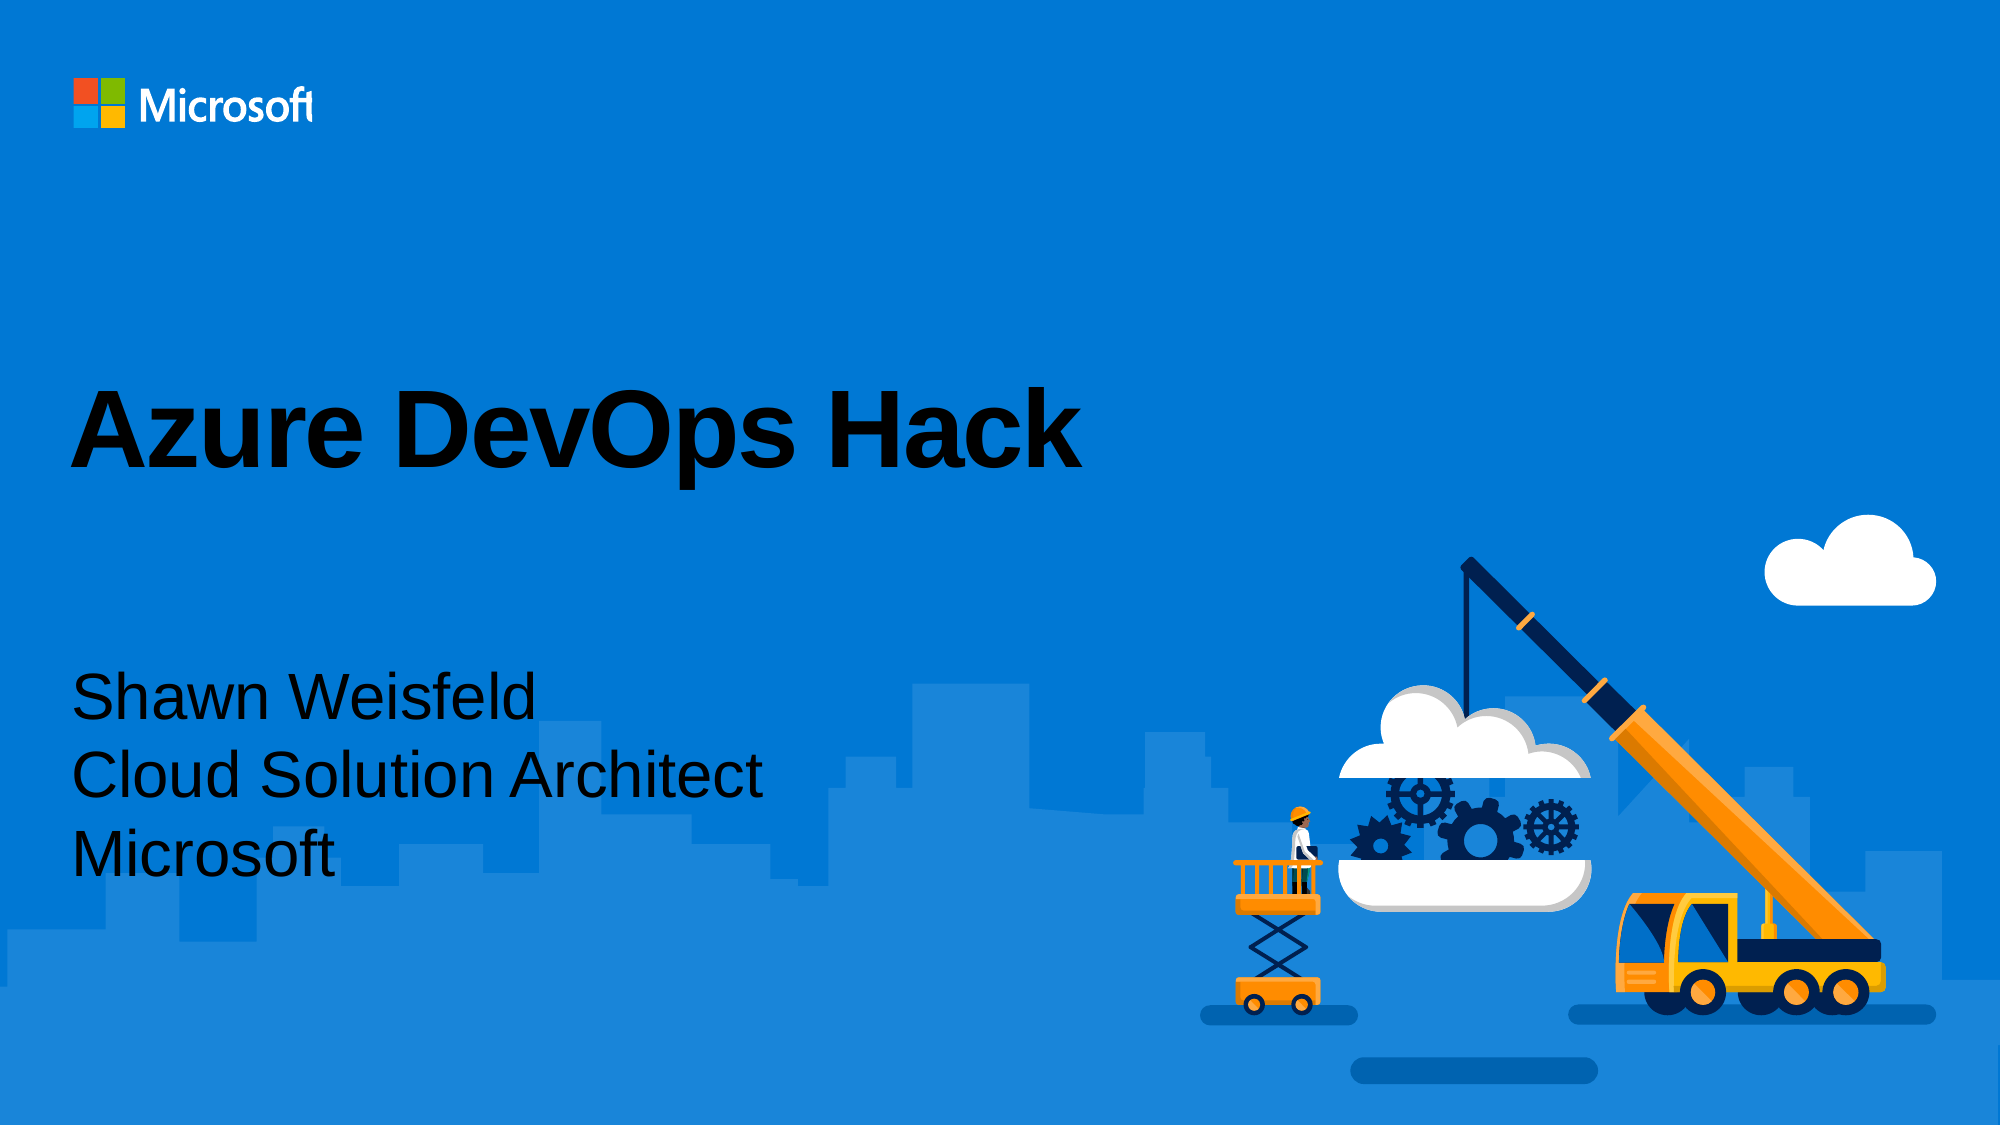

# Azure DevOps Hack
Shawn Weisfeld
Cloud Solution Architect
Microsoft